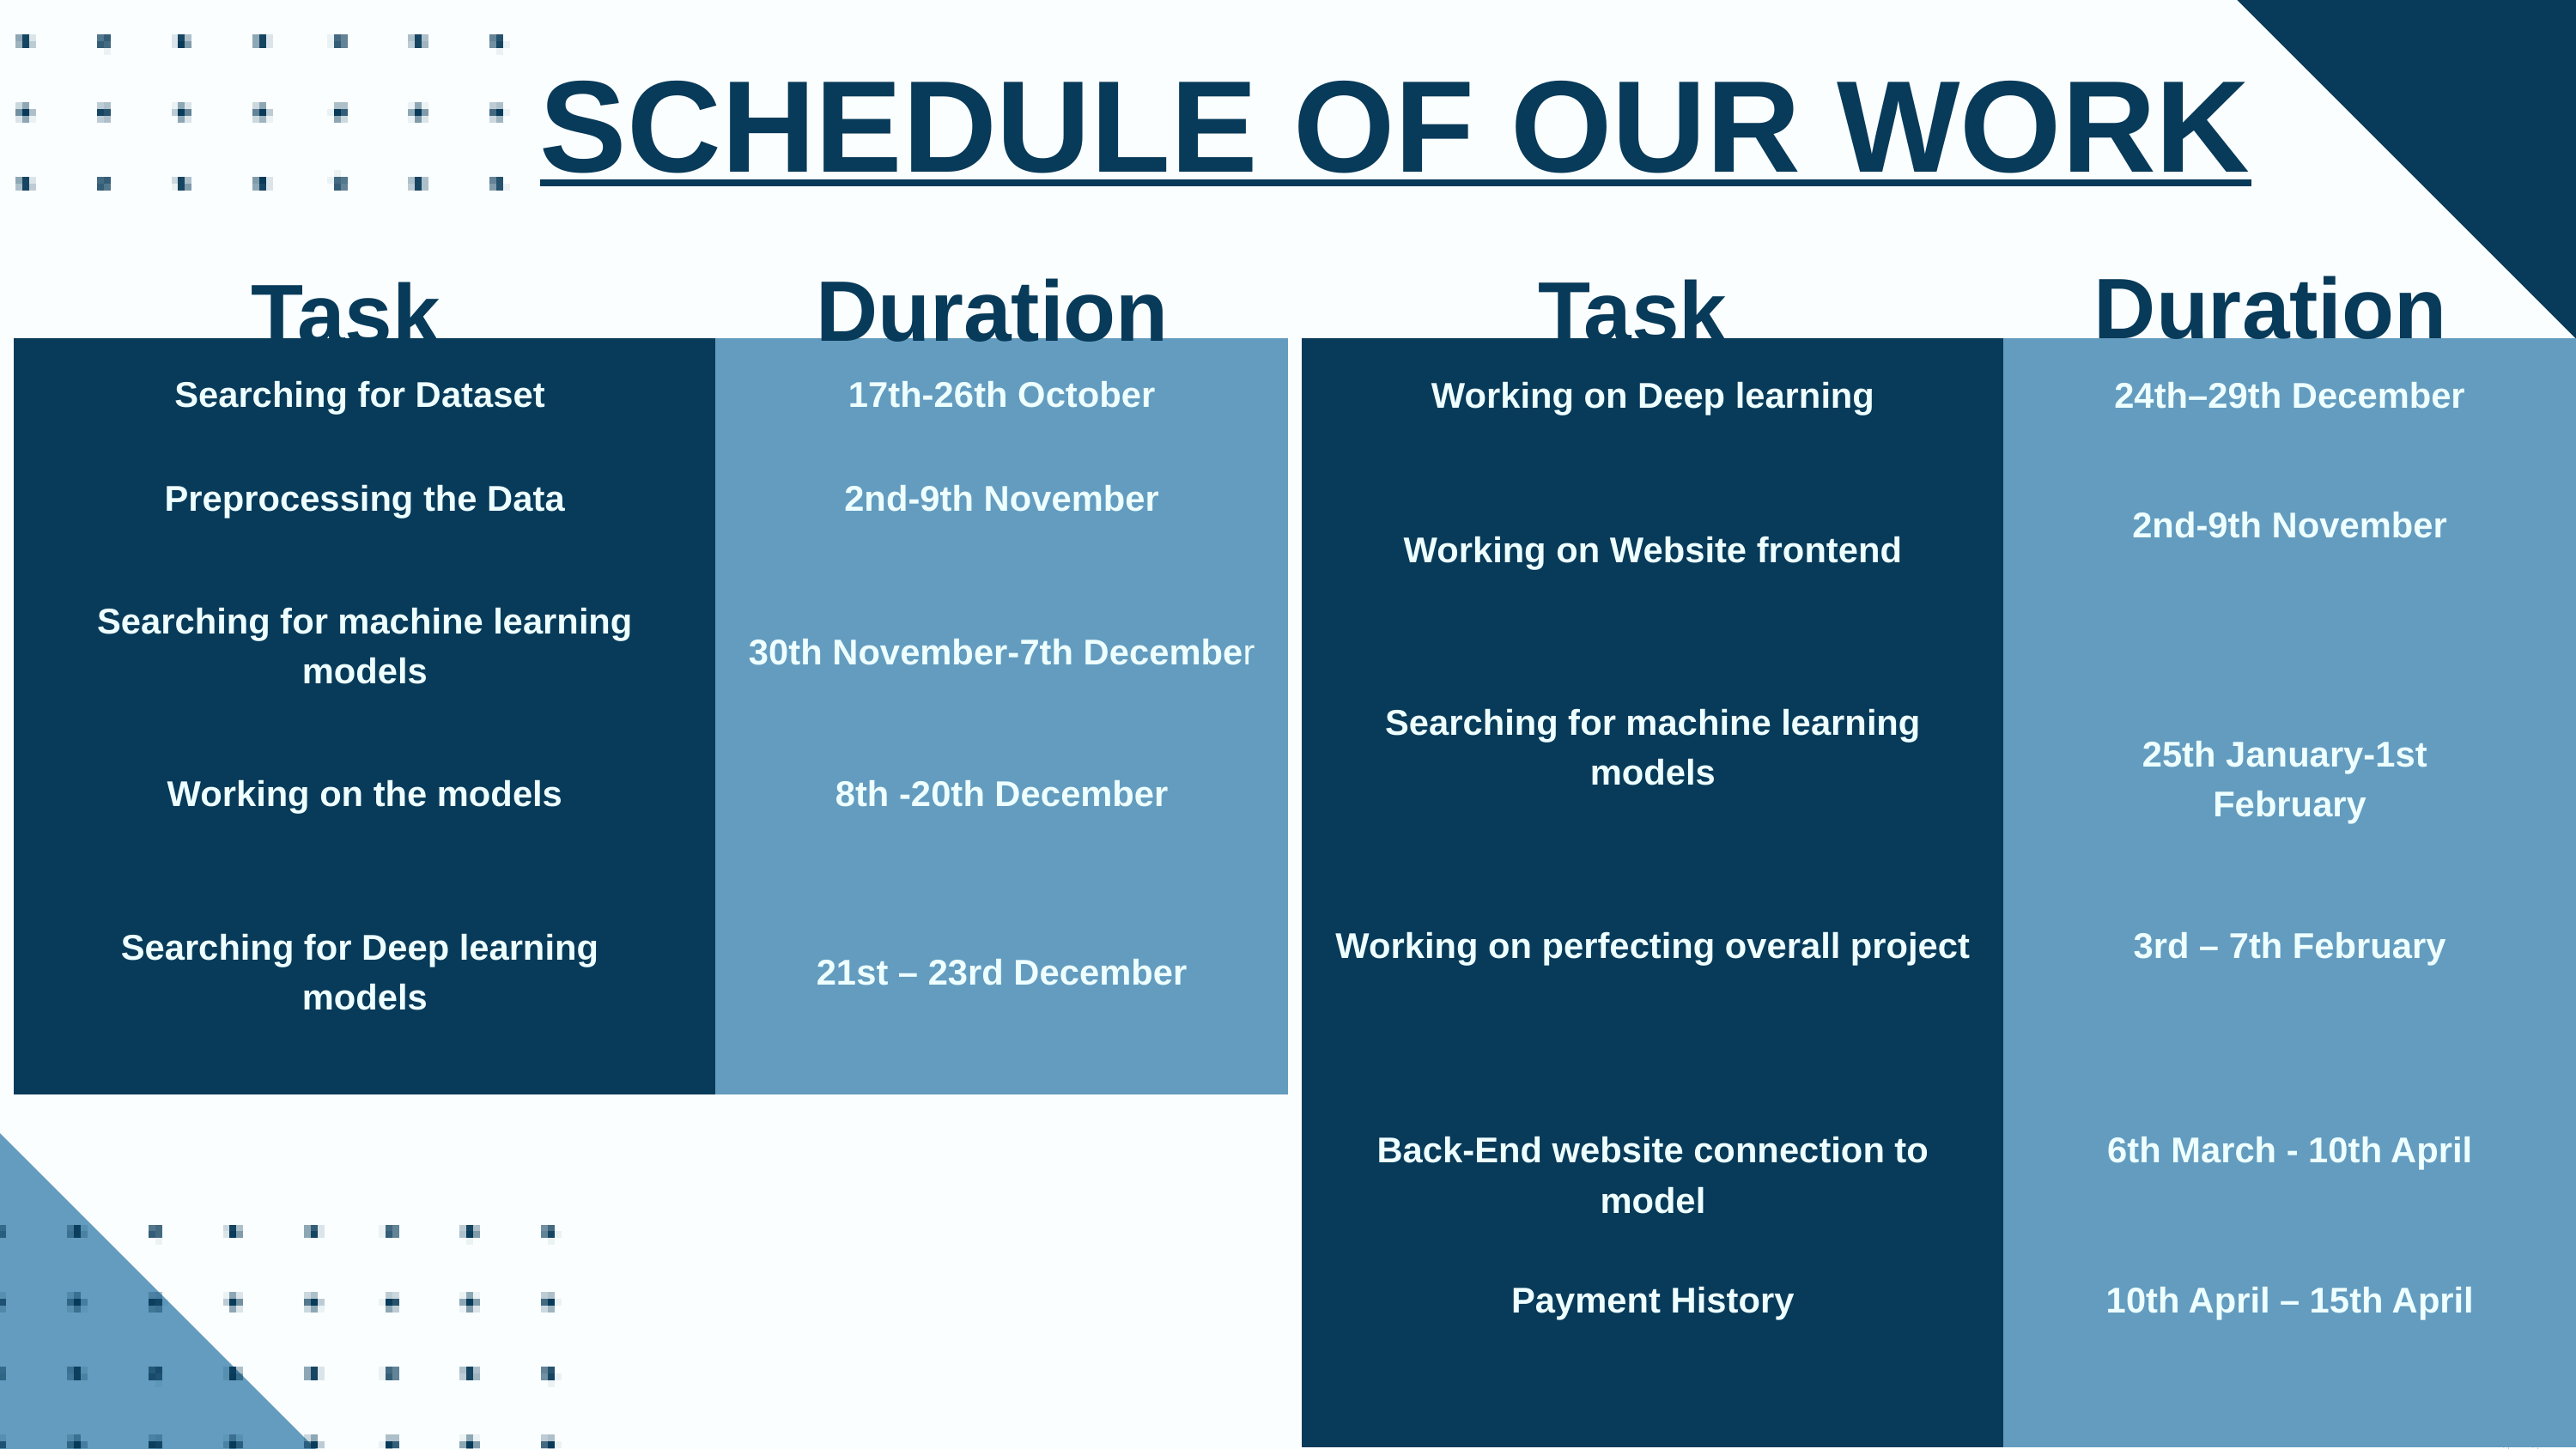

SCHEDULE OF OUR WORK

Duration
Duration
Task
Task
| Searching for Dataset | 17th-26th October |
| --- | --- |
| Preprocessing the Data | 2nd-9th November |
| Searching for machine learning models | 30th November-7th December |
| Working on the models | 8th -20th December |
| Searching for Deep learning models | 21st – 23rd December |
| Working on Deep learning | 24th–29th December |
| --- | --- |
| Working on Website frontend | 2nd-9th November |
| Searching for machine learning models | 25th January-1st February |
| Working on perfecting overall project | 3rd – 7th February |
| Back-End website connection to model Payment History | 6th March - 10th April 10th April – 15th April |